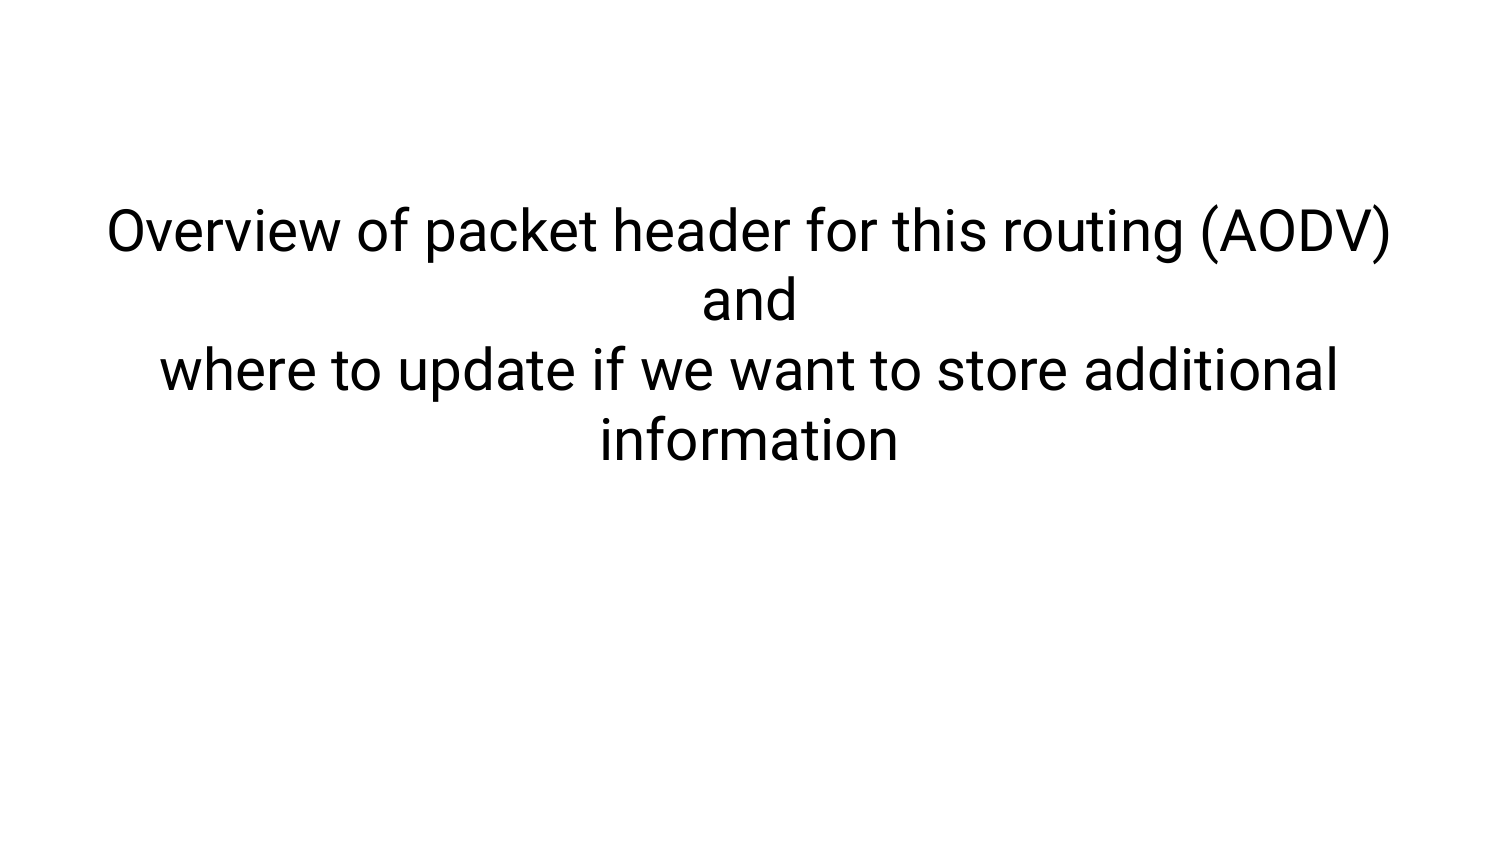

# Overview of packet header for this routing (AODV) and
where to update if we want to store additional information